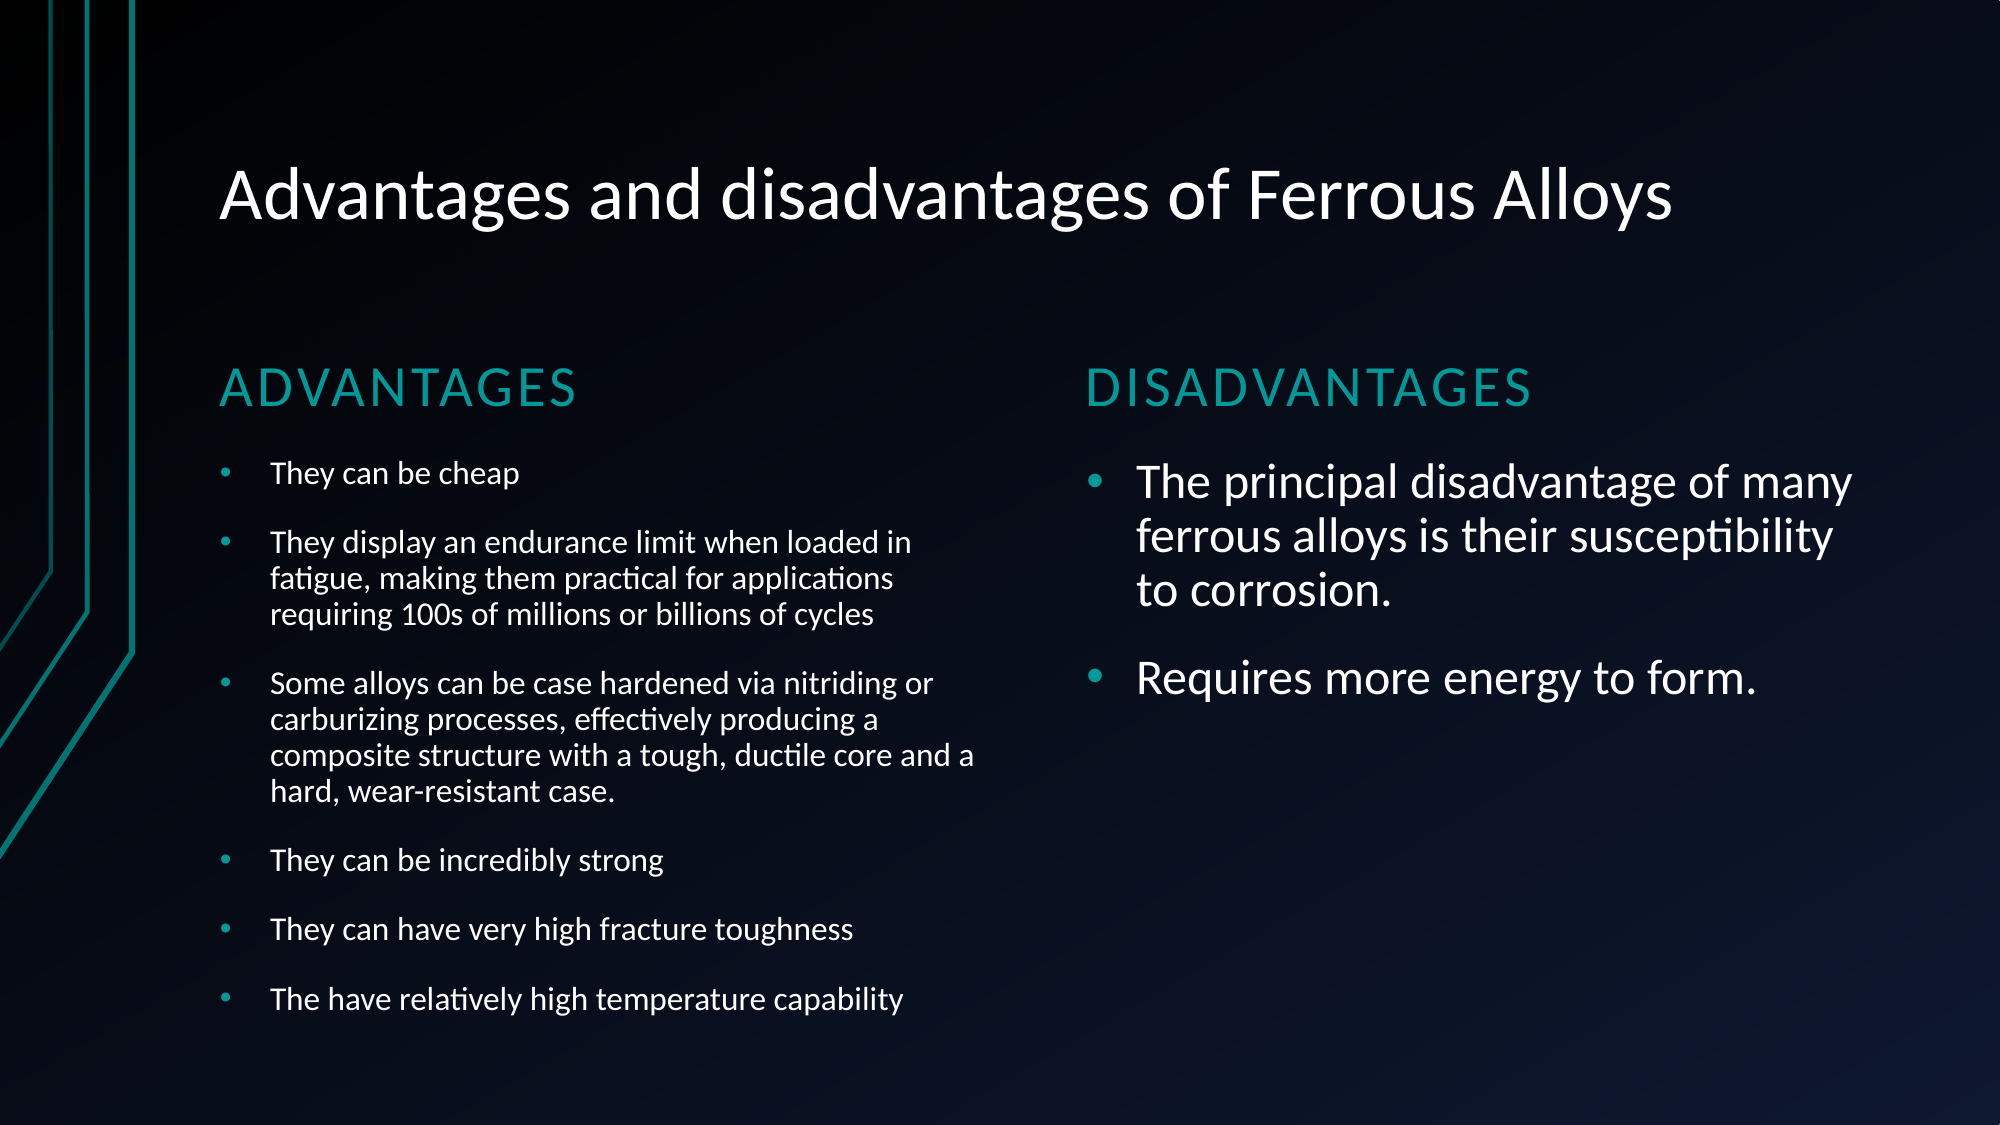

# Advantages and disadvantages of Ferrous Alloys
Advantages
Disadvantages
They can be cheap
They display an endurance limit when loaded in fatigue, making them practical for applications requiring 100s of millions or billions of cycles
Some alloys can be case hardened via nitriding or carburizing processes, effectively producing a composite structure with a tough, ductile core and a hard, wear-resistant case.
They can be incredibly strong
They can have very high fracture toughness
The have relatively high temperature capability
The principal disadvantage of many ferrous alloys is their susceptibility to corrosion.
Requires more energy to form.